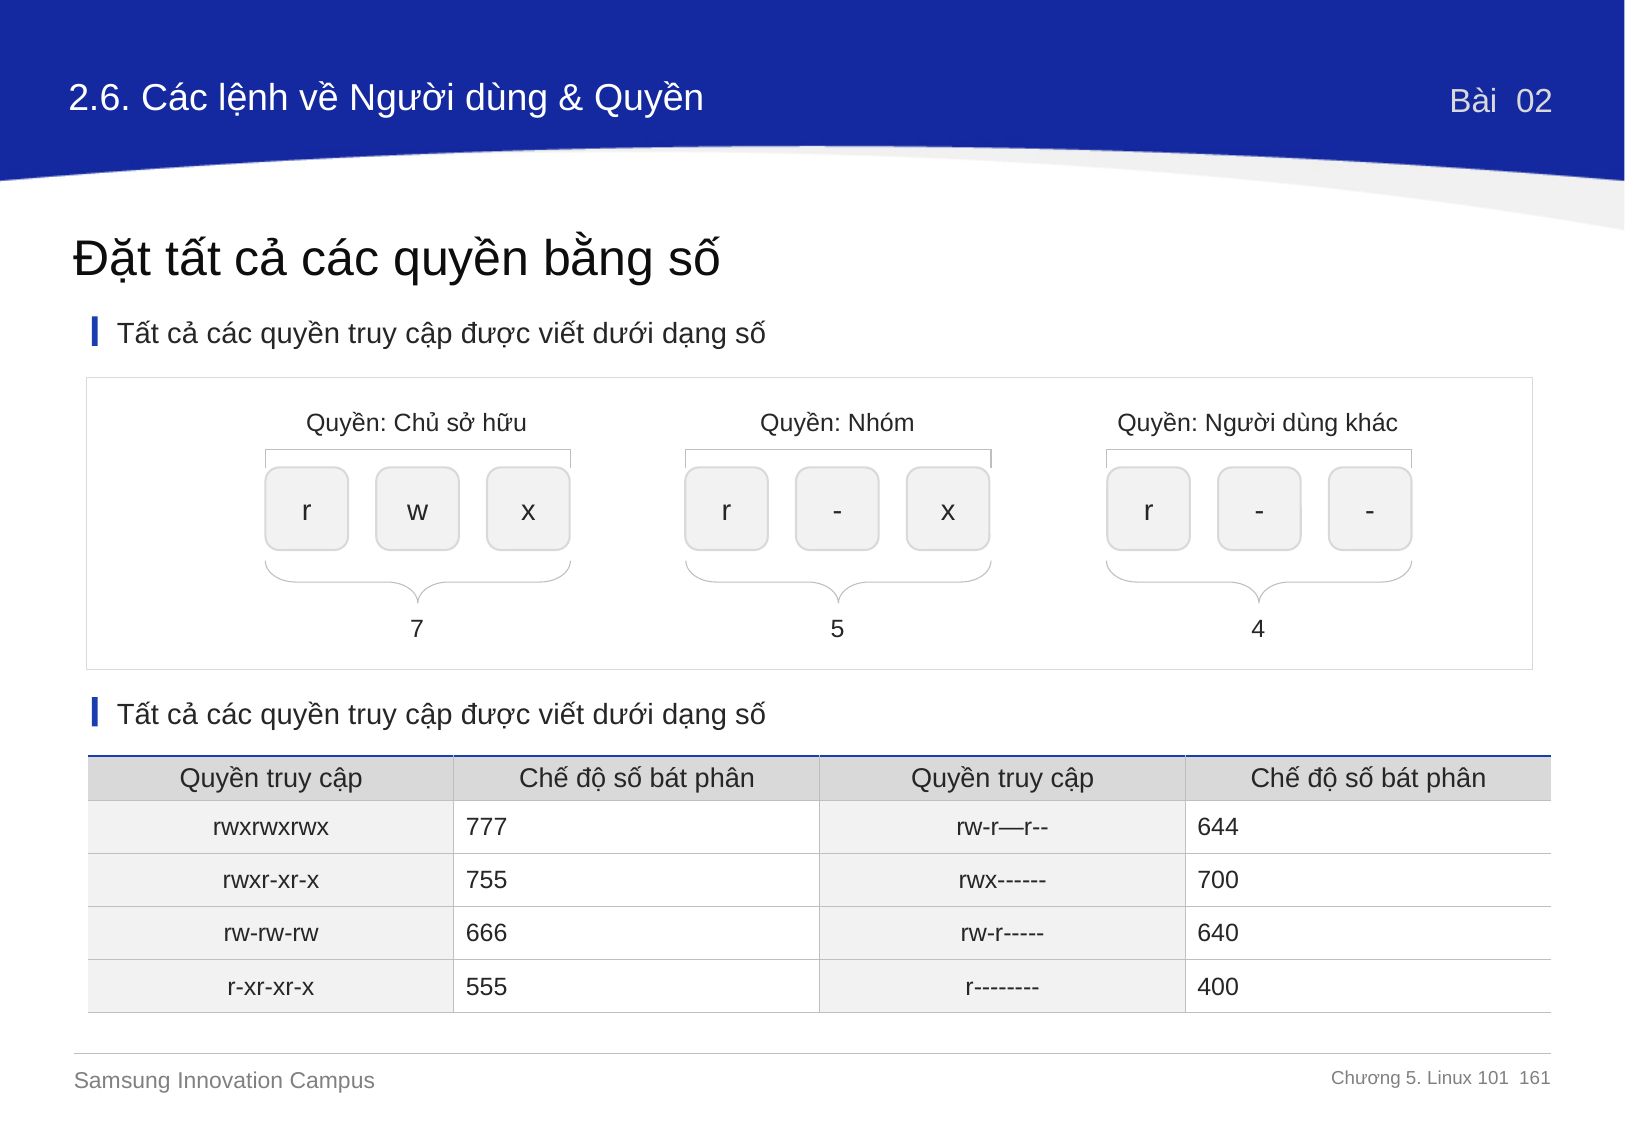

2.6. Các lệnh về Người dùng & Quyền
Bài  02
Đặt tất cả các quyền bằng số
Tất cả các quyền truy cập được viết dưới dạng số

Quyền: Chủ sở hữu

7
Quyền: Nhóm

5
Quyền: Người dùng khác

4
r
w
x
r
-
x
r
-
-
Tất cả các quyền truy cập được viết dưới dạng số

| Quyền truy cập | Chế độ số bát phân | Quyền truy cập | Chế độ số bát phân |
| --- | --- | --- | --- |
| rwxrwxrwx | 777 | rw-r—r-- | 644 |
| rwxr-xr-x | 755 | rwx------ | 700 |
| rw-rw-rw | 666 | rw-r----- | 640 |
| r-xr-xr-x | 555 | r-------- | 400 |